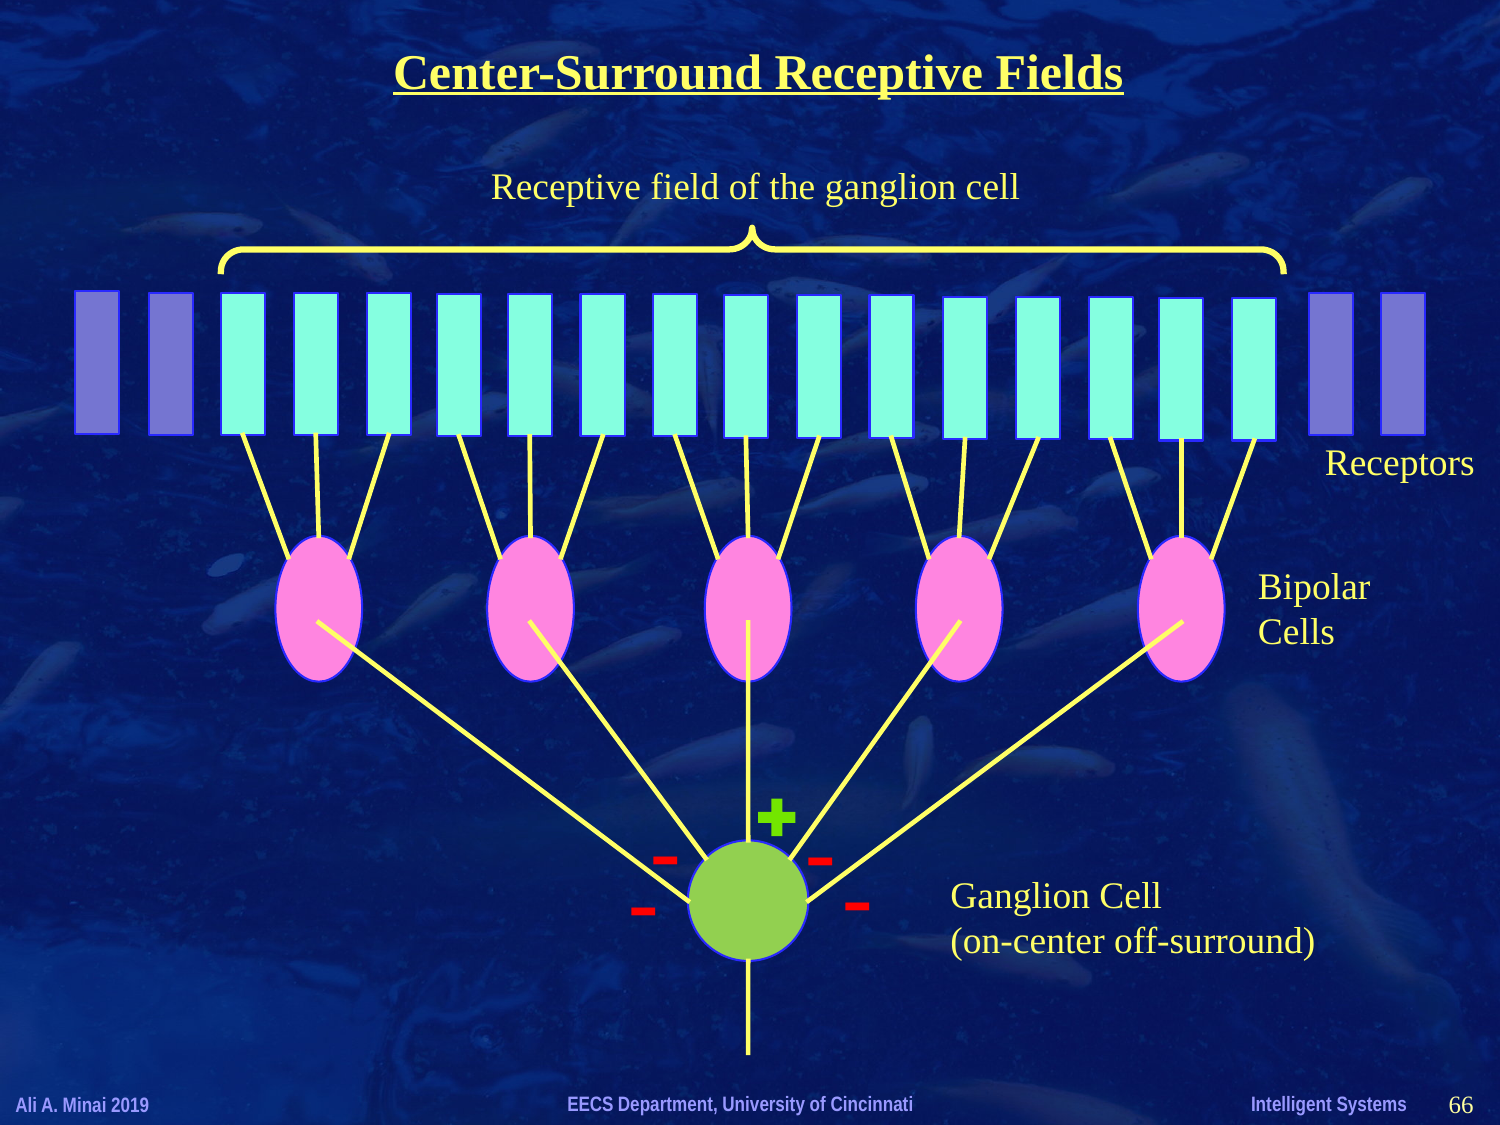

Center-Surround Receptive Fields
Receptive field of the ganglion cell

Receptors

Bipolar
Cells
+
-
-
-
-

Ganglion Cell
(on-center off-surround)